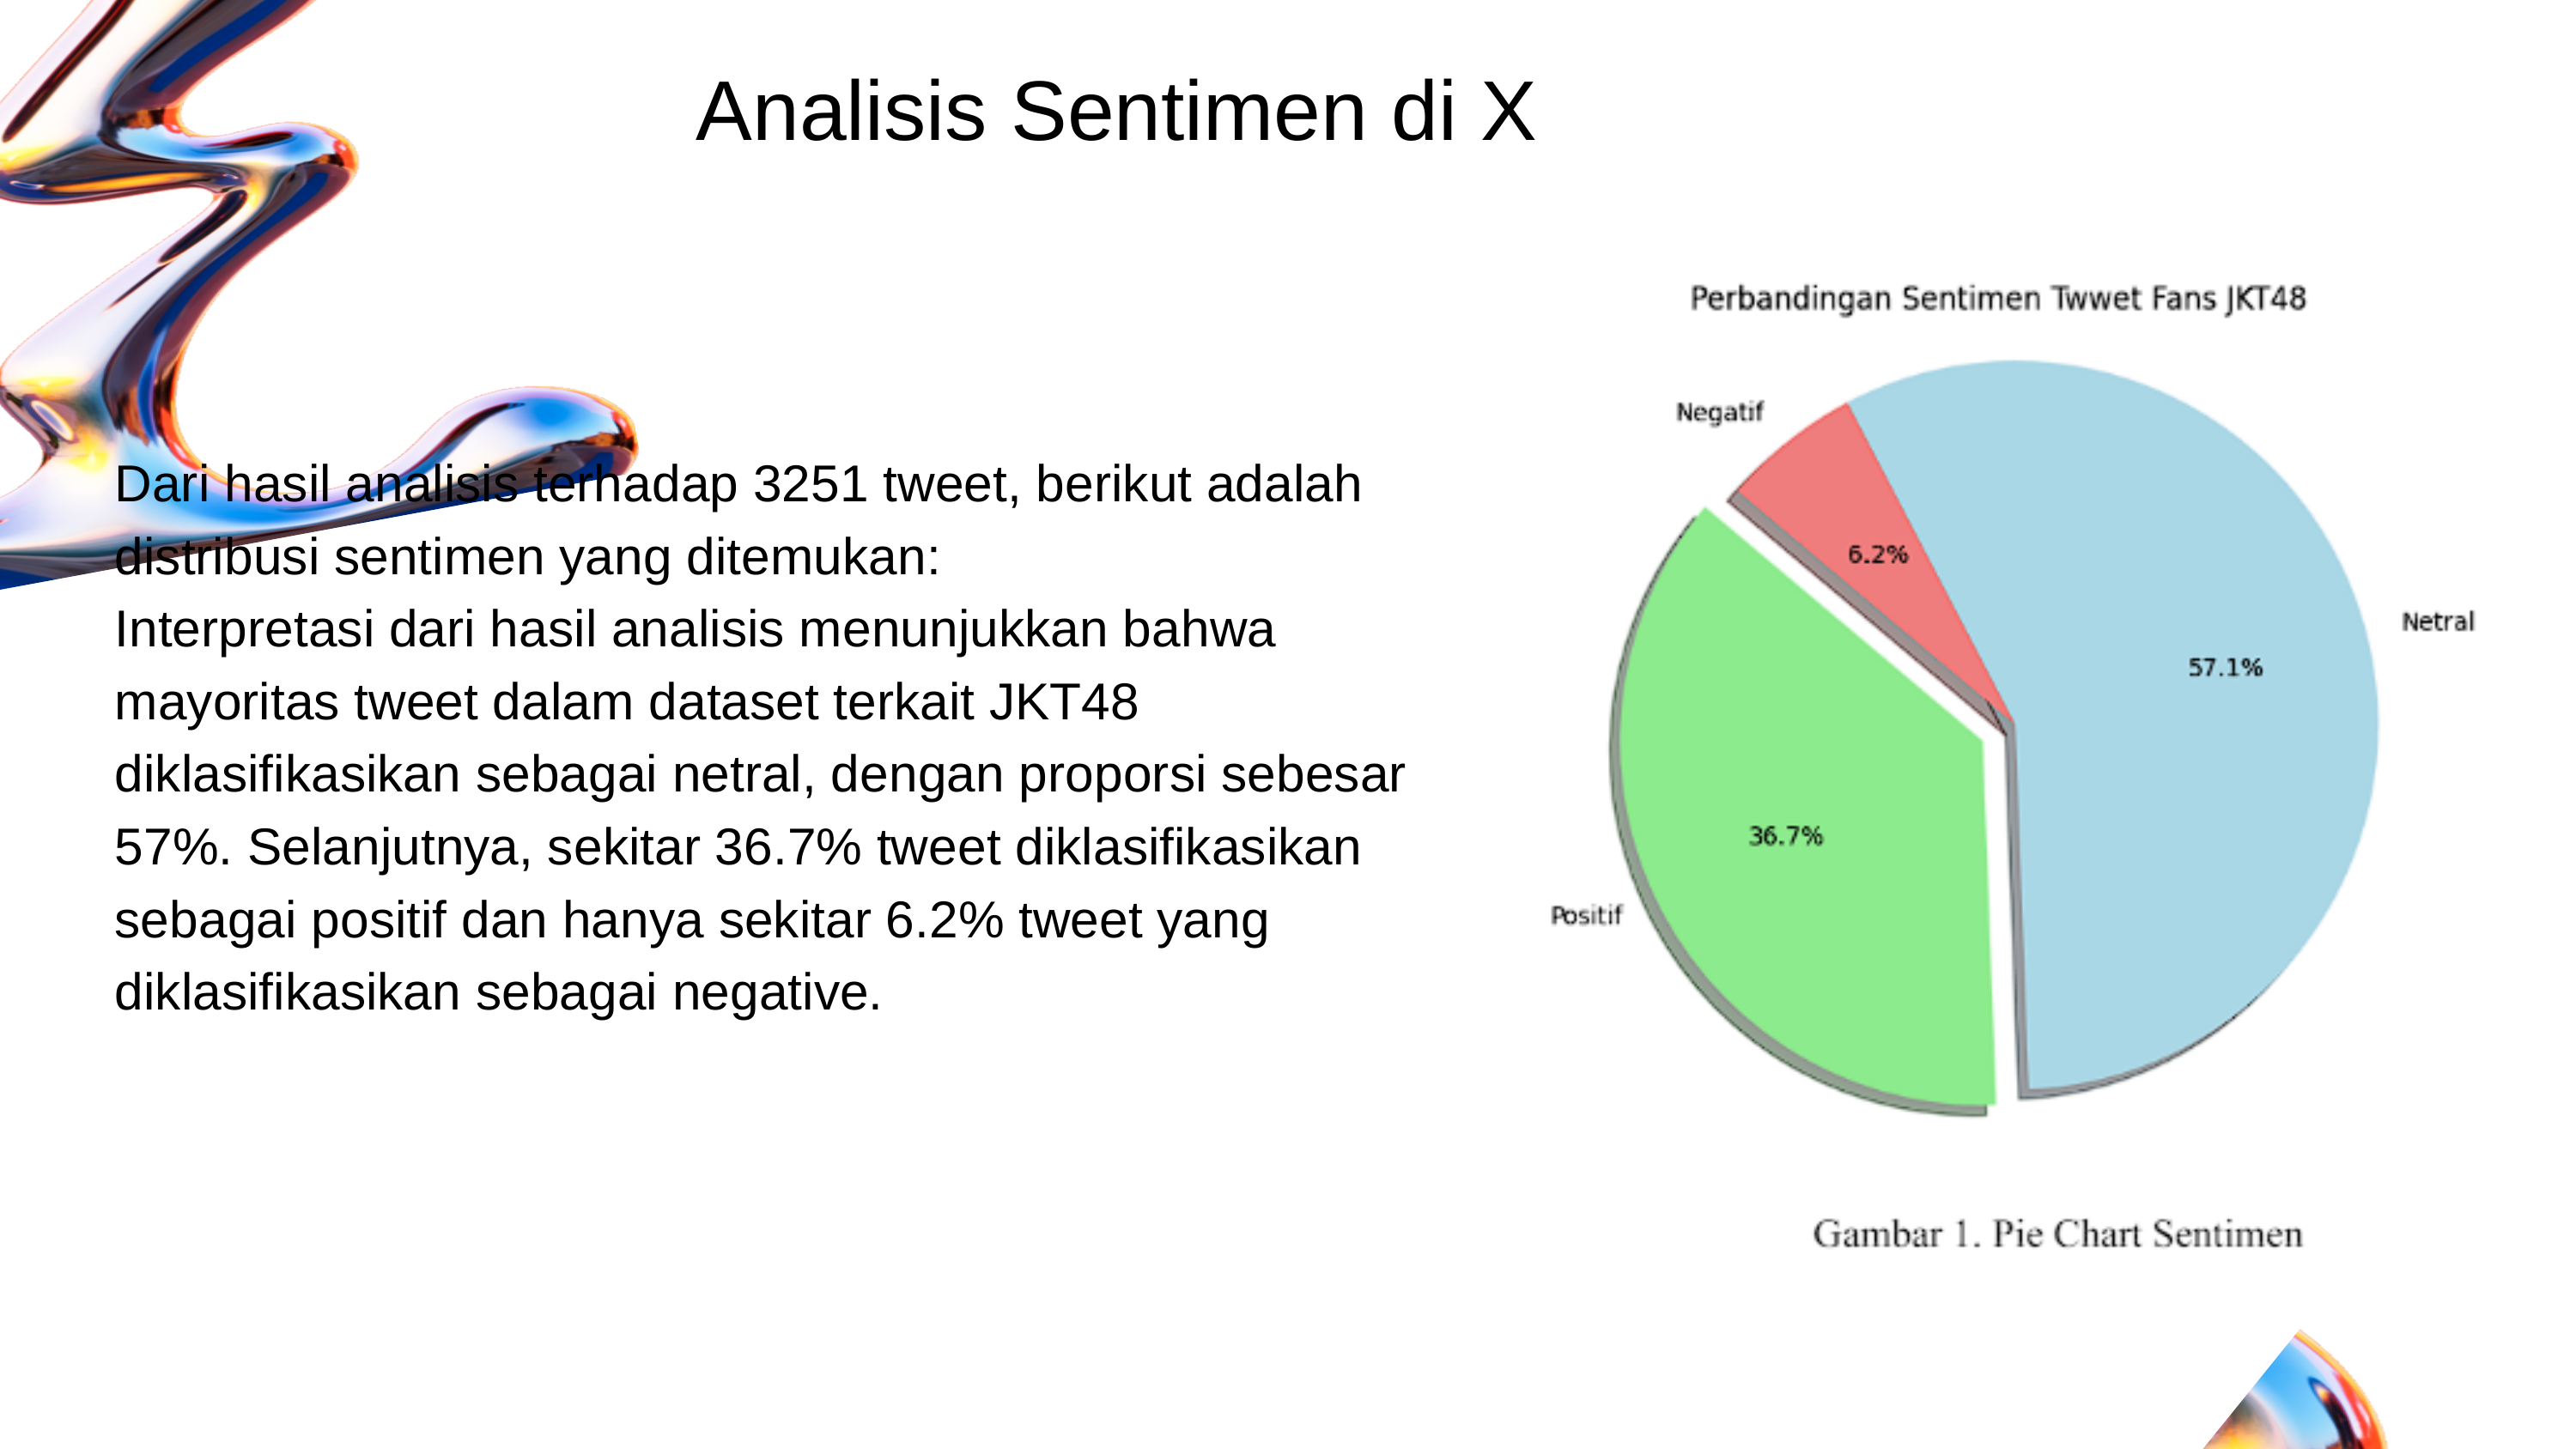

Analisis Sentimen di X

Dari hasil analisis terhadap 3251 tweet, berikut adalah distribusi sentimen yang ditemukan:
Interpretasi dari hasil analisis menunjukkan bahwa mayoritas tweet dalam dataset terkait JKT48 diklasifikasikan sebagai netral, dengan proporsi sebesar 57%. Selanjutnya, sekitar 36.7% tweet diklasifikasikan sebagai positif dan hanya sekitar 6.2% tweet yang diklasifikasikan sebagai negative.